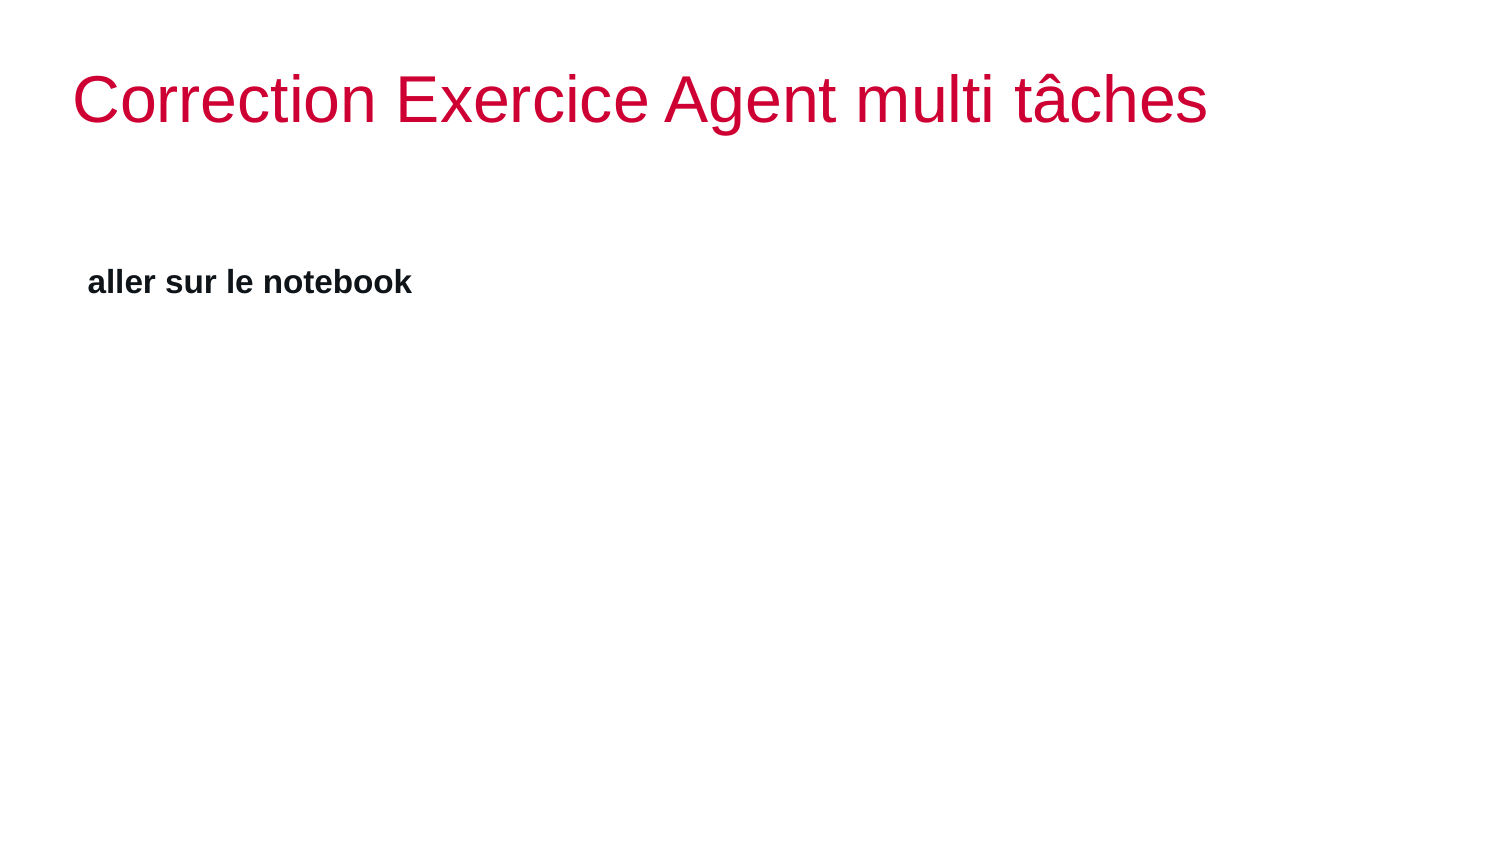

# Correction Exercice Agent multi tâches
aller sur le notebook